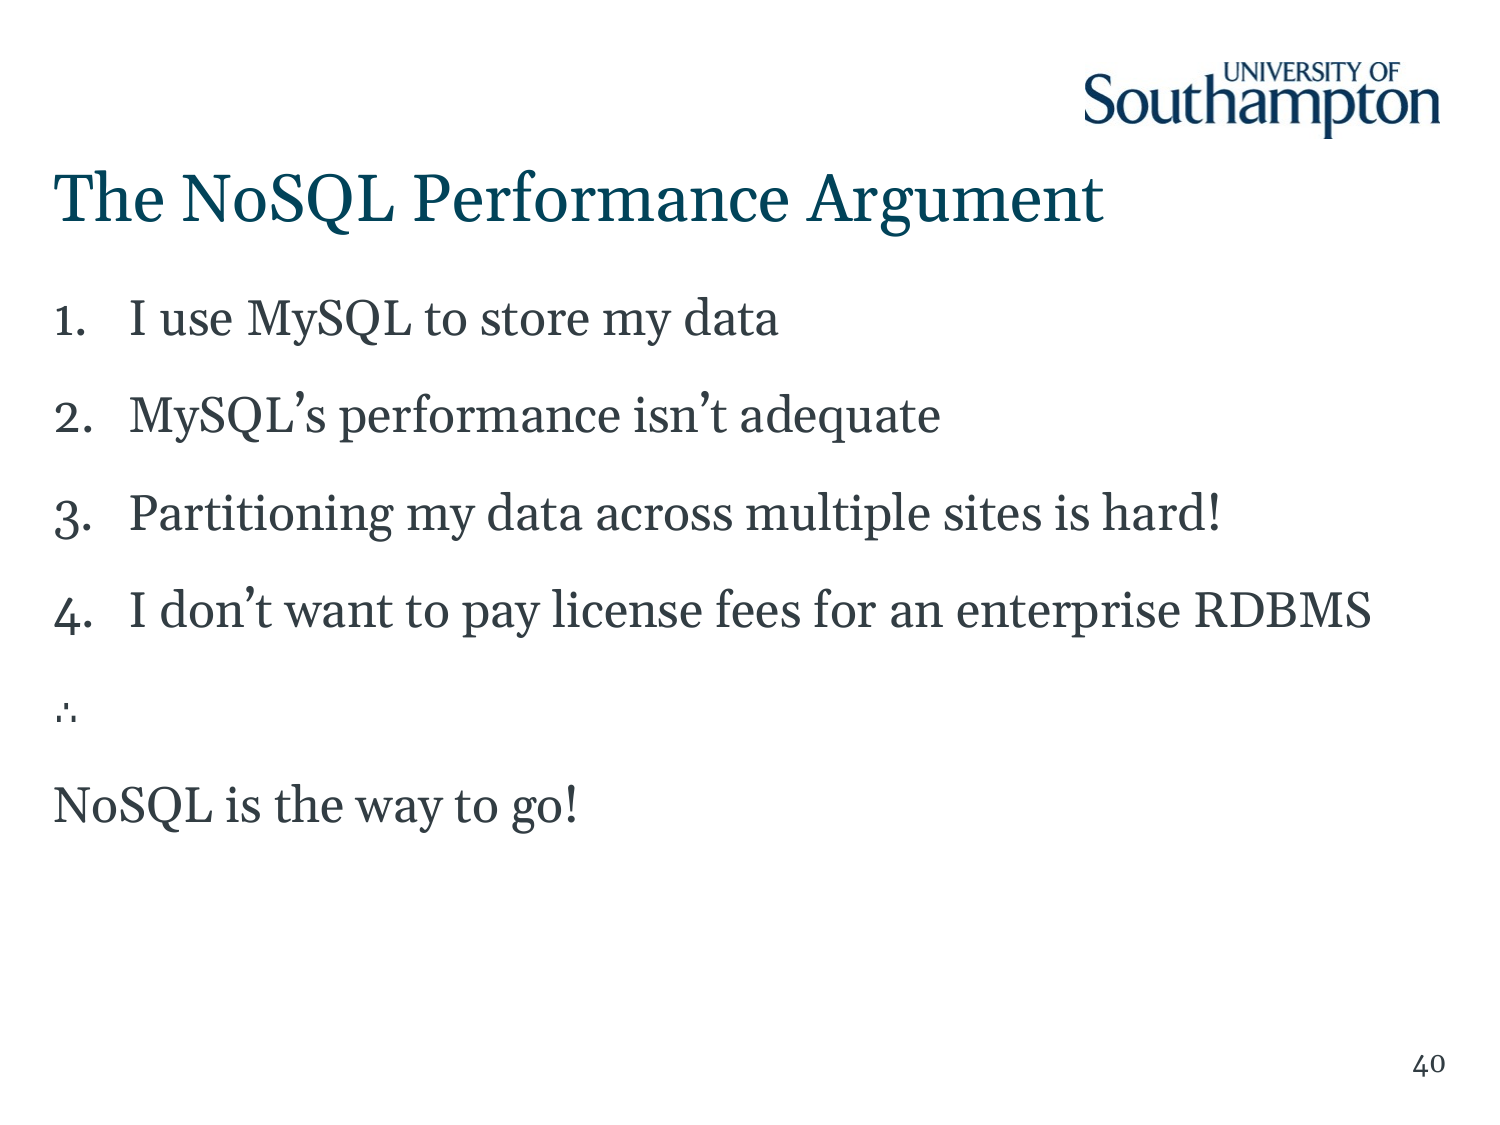

# The NoSQL Performance Argument
I use MySQL to store my data
MySQL’s performance isn’t adequate
Partitioning my data across multiple sites is hard!
I don’t want to pay license fees for an enterprise RDBMS
∴
NoSQL is the way to go!
40